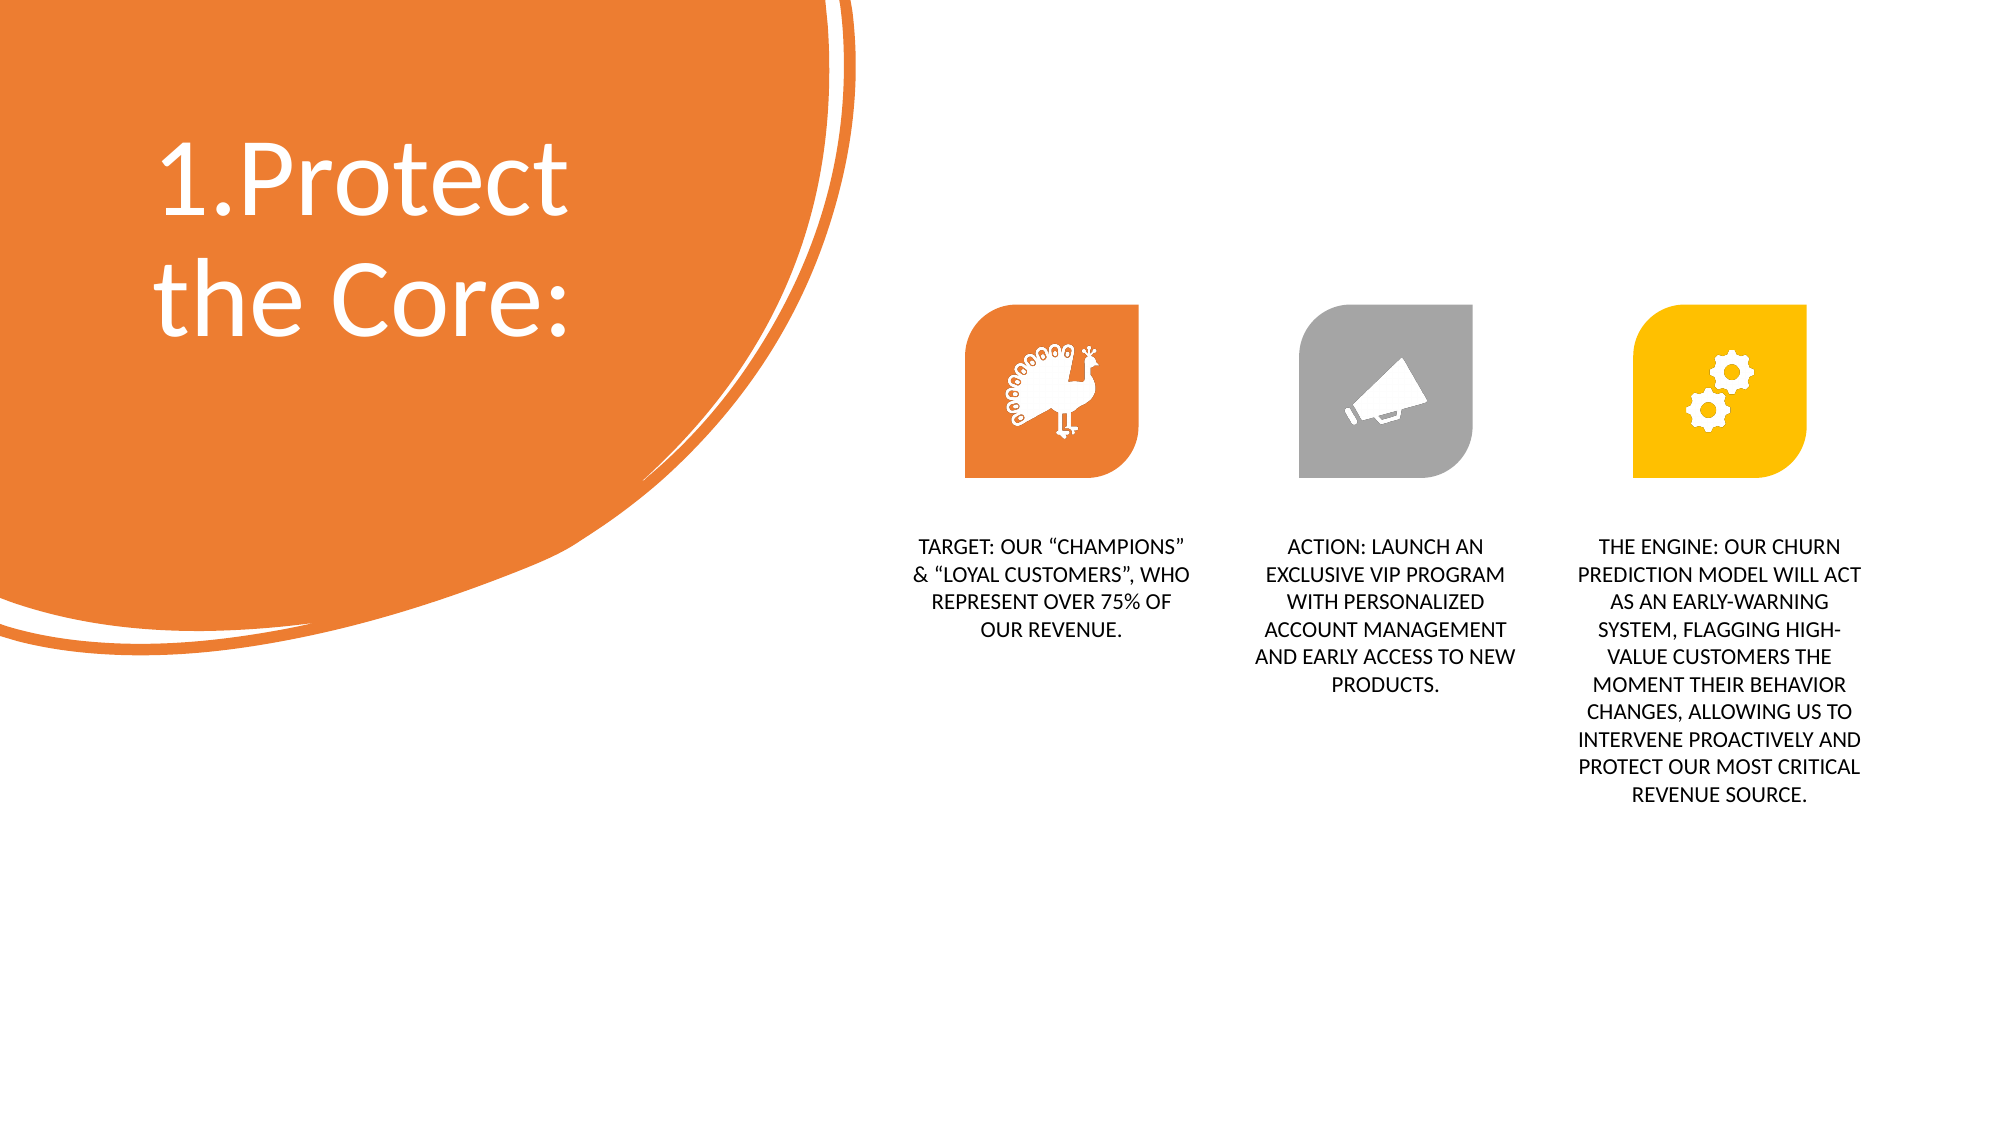

Target: Our “Champions” & “Loyal Customers”, who represent over 75% of our revenue.
Action: Launch an exclusive VIP program with personalized account management and early access to new products.
The Engine: Our Churn Prediction Model will act as an early-warning system, flagging high-value customers the moment their behavior changes, allowing us to intervene proactively and protect our most critical revenue source.
# 1.Protect the Core: